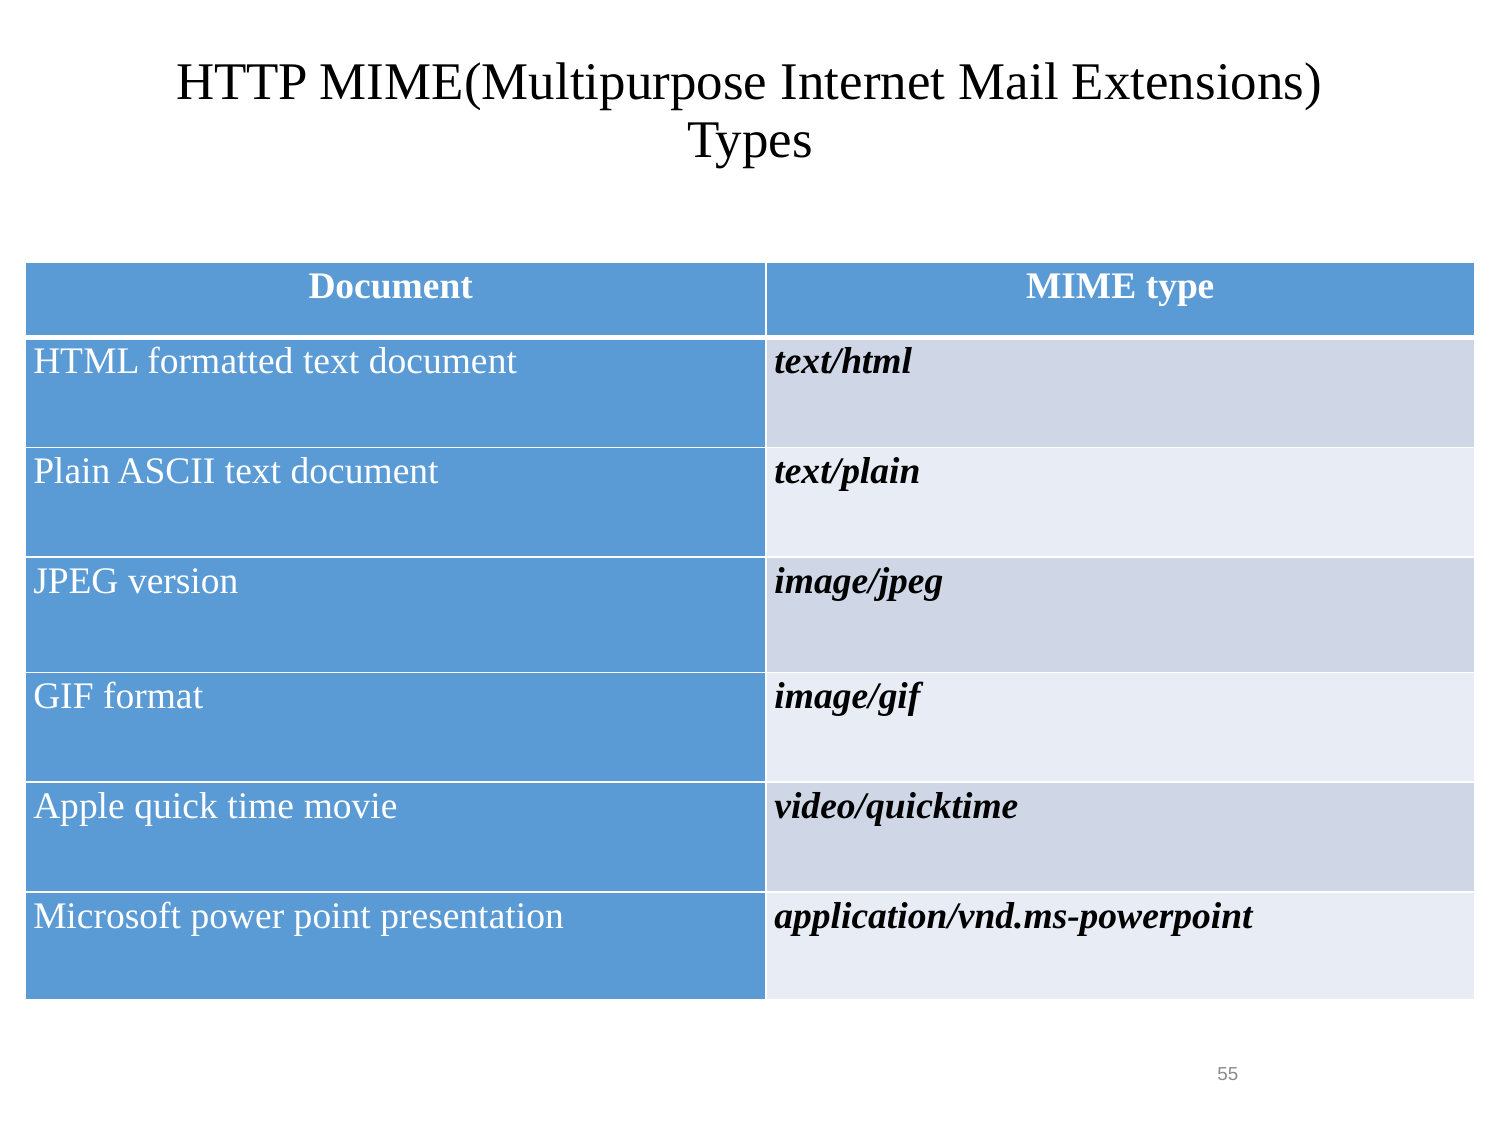

# HTTP MIME(Multipurpose Internet Mail Extensions) Types
| Document | MIME type |
| --- | --- |
| HTML formatted text document | text/html |
| Plain ASCII text document | text/plain |
| JPEG version | image/jpeg |
| GIF format | image/gif |
| Apple quick time movie | video/quicktime |
| Microsoft power point presentation | application/vnd.ms-powerpoint |
55